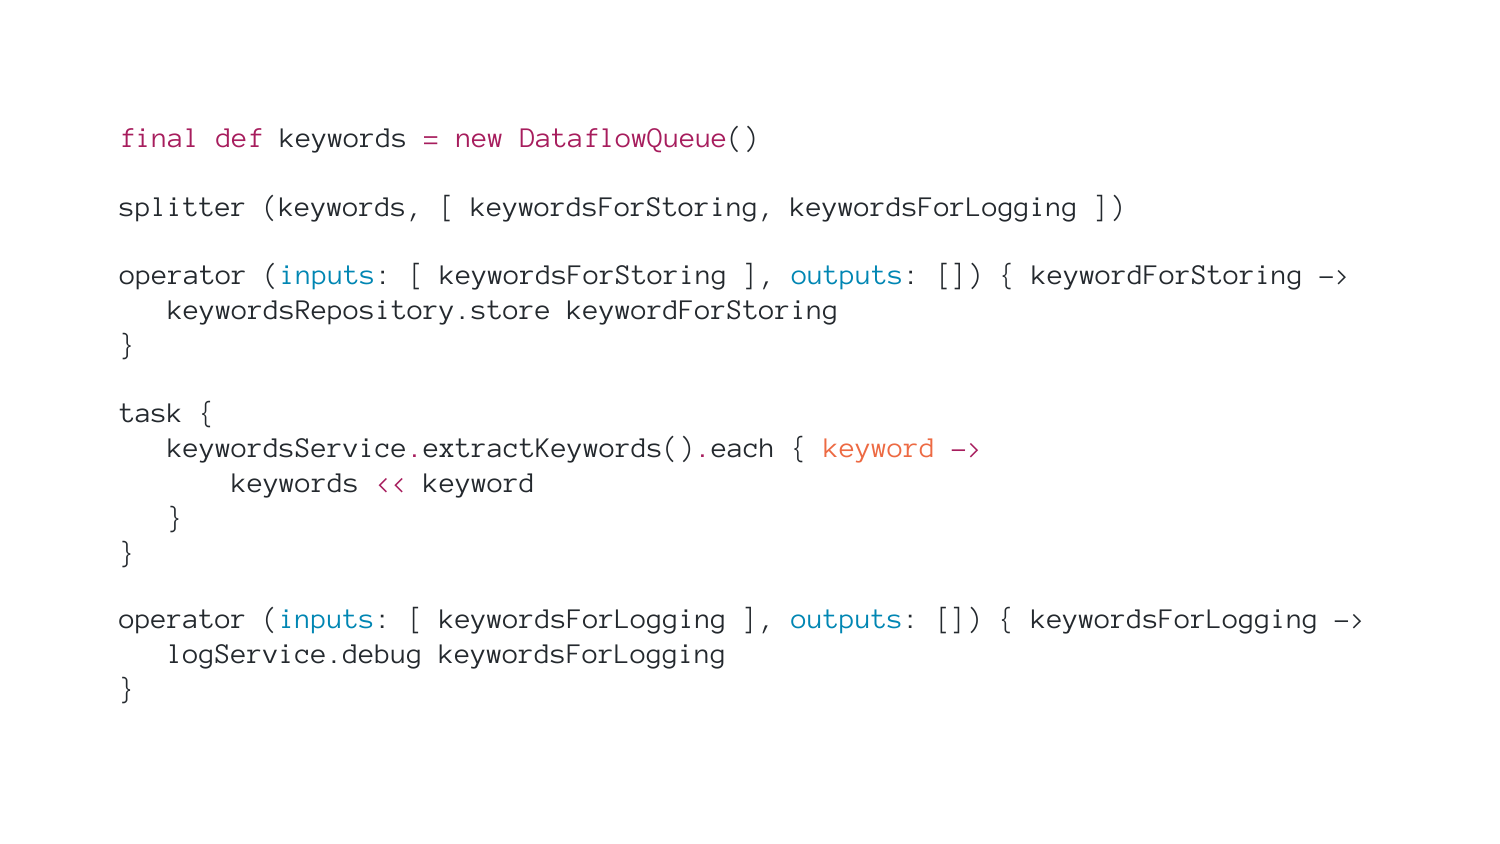

final def keywords = new DataflowQueue()
splitter (keywords, [ keywordsForStoring, keywordsForLogging ])
operator (inputs: [ keywordsForStoring ], outputs: []) { keywordForStoring ->
   keywordsRepository.store keywordForStoring
}
task {
   keywordsService.extractKeywords().each { keyword ->
       keywords << keyword
   }
}
operator (inputs: [ keywordsForLogging ], outputs: []) { keywordsForLogging ->
   logService.debug keywordsForLogging
}